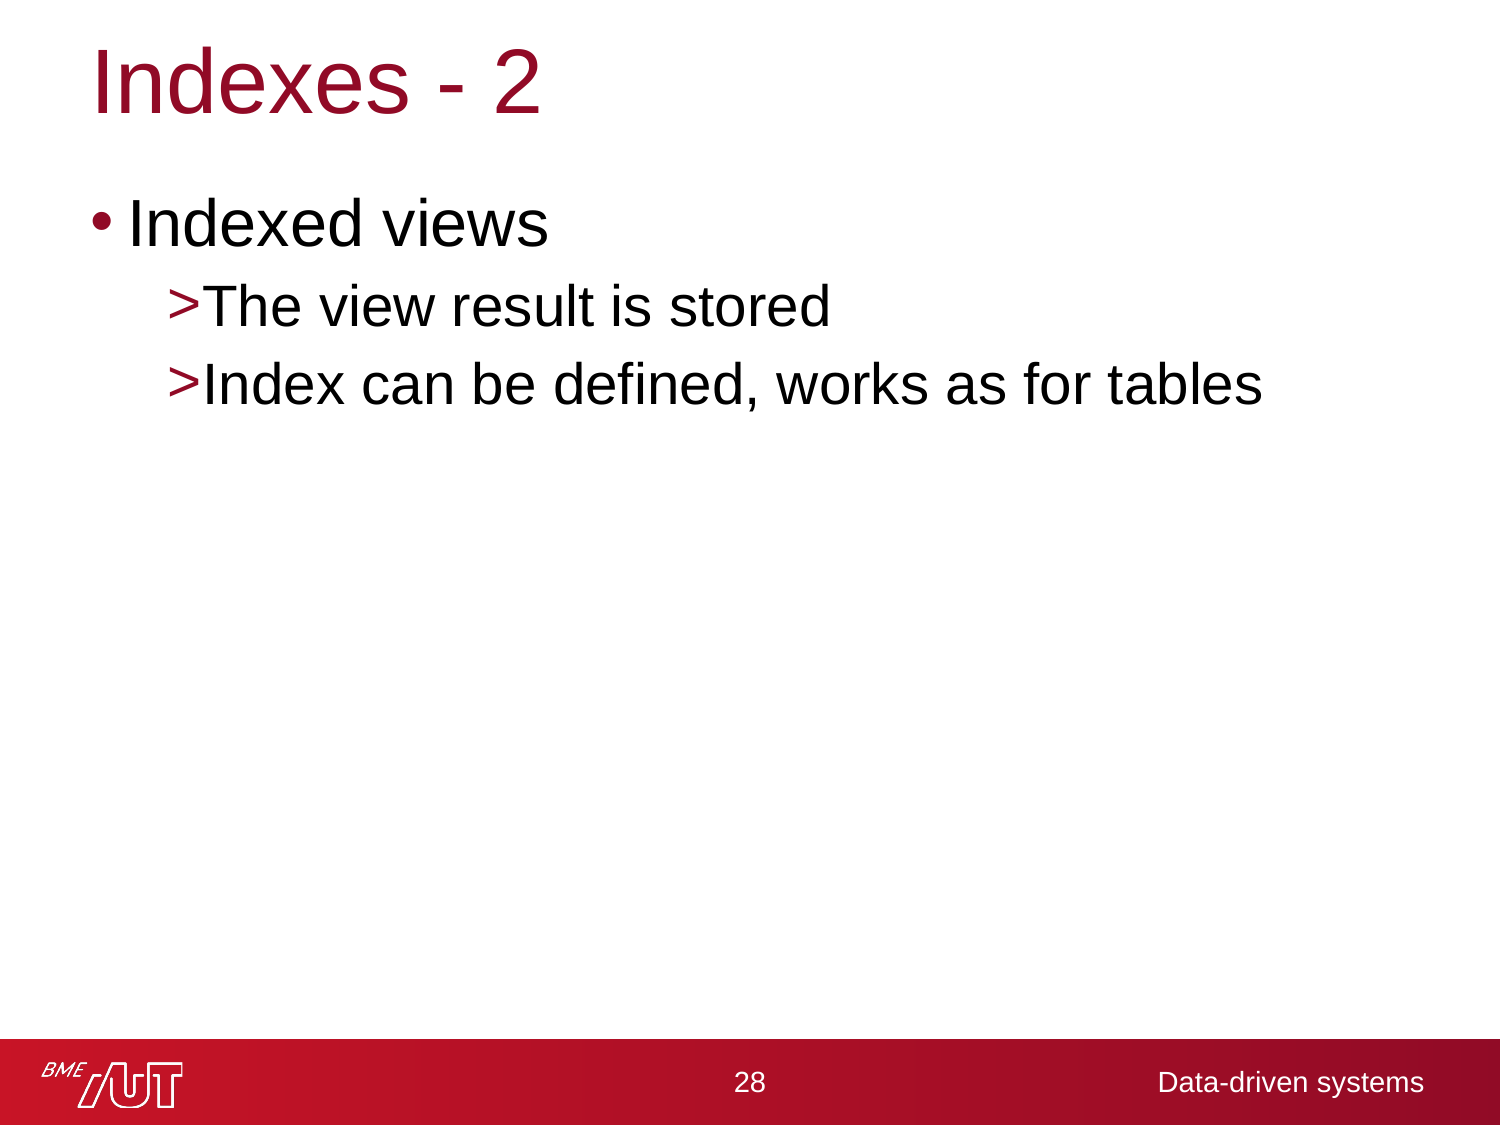

# Indexes - 2
Indexed views
The view result is stored
Index can be defined, works as for tables

28
Data-driven systems